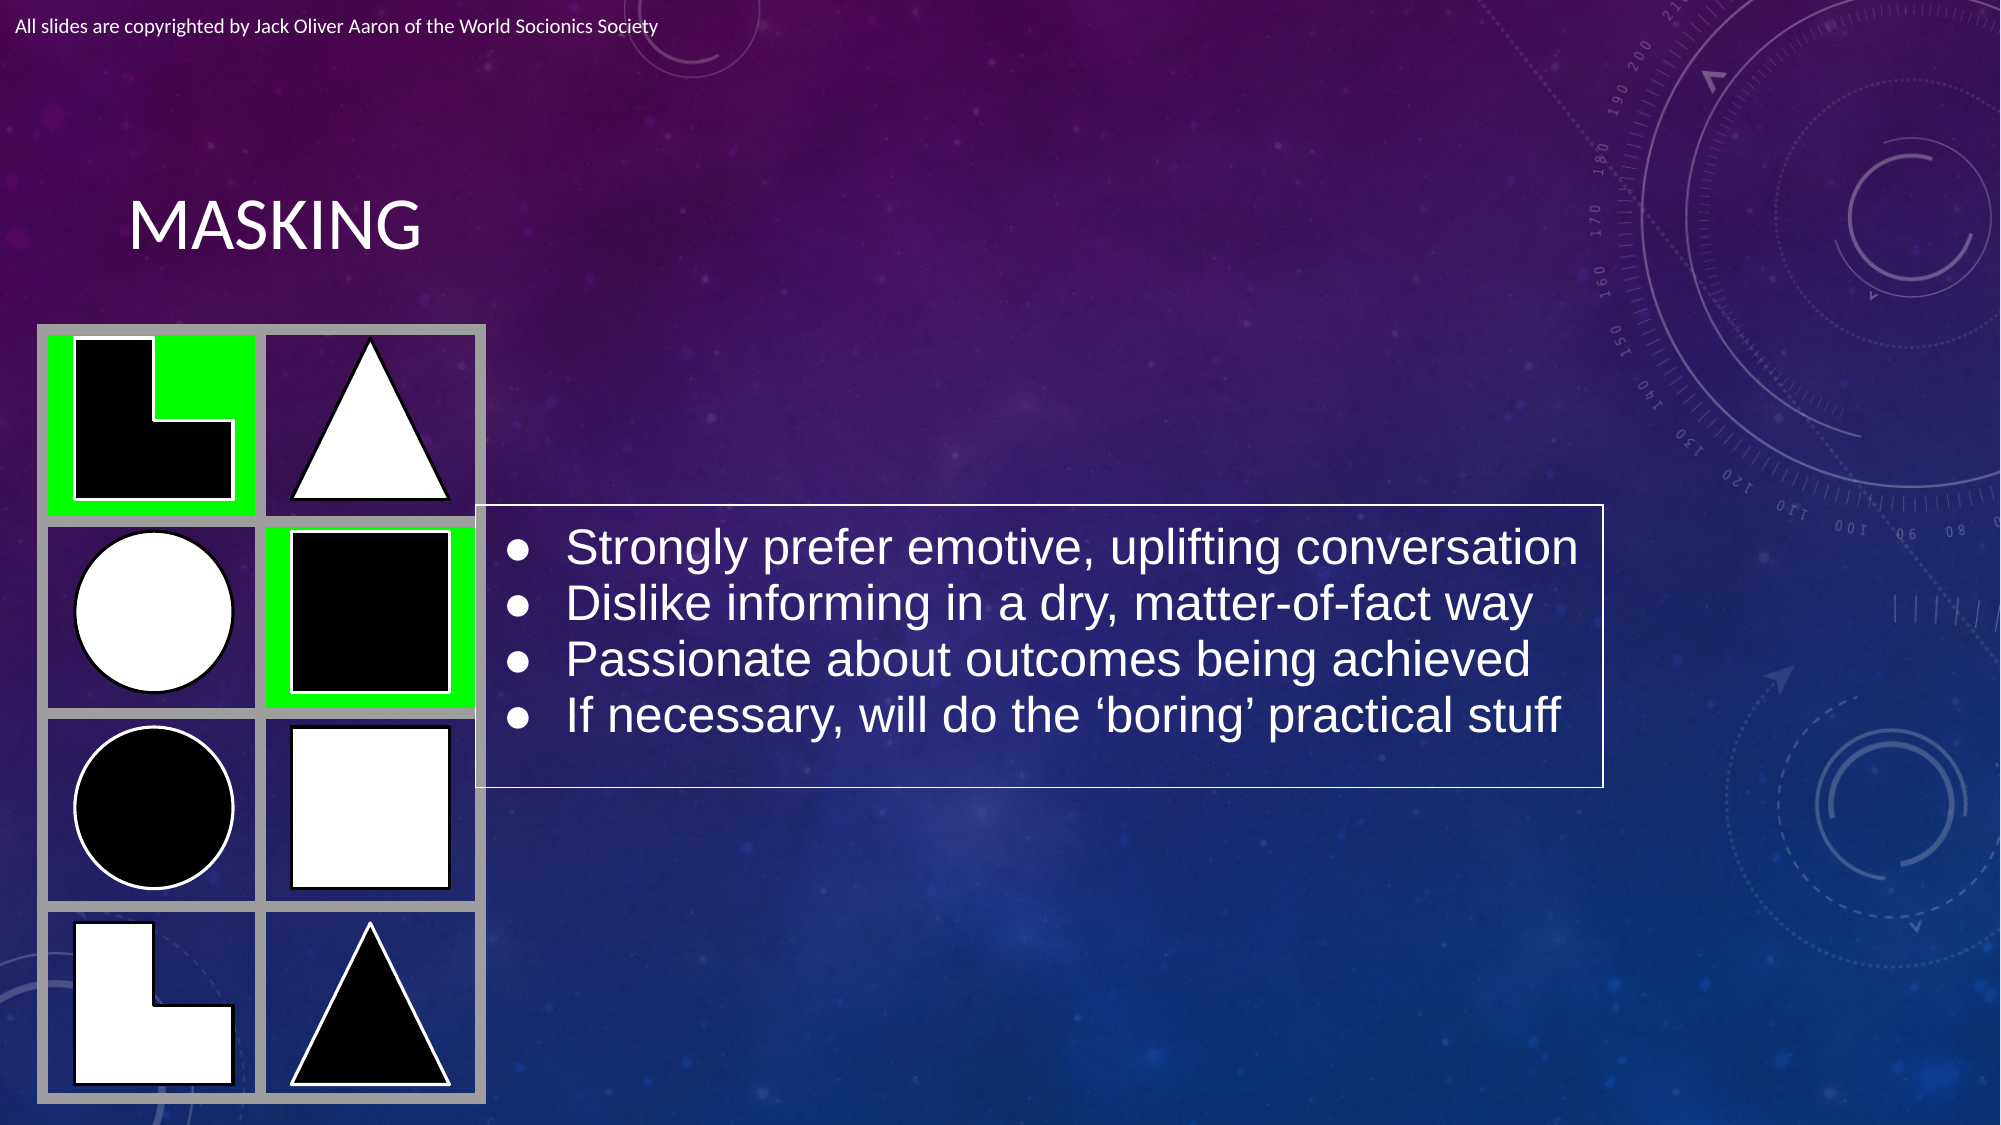

All slides are copyrighted by Jack Oliver Aaron of the World Socionics Society
# MASKING
|  |  |
| --- | --- |
|  |  |
|  |  |
|  |  |

| Strongly prefer emotive, uplifting conversation Dislike informing in a dry, matter-of-fact way Passionate about outcomes being achieved If necessary, will do the ‘boring’ practical stuff |
| --- |